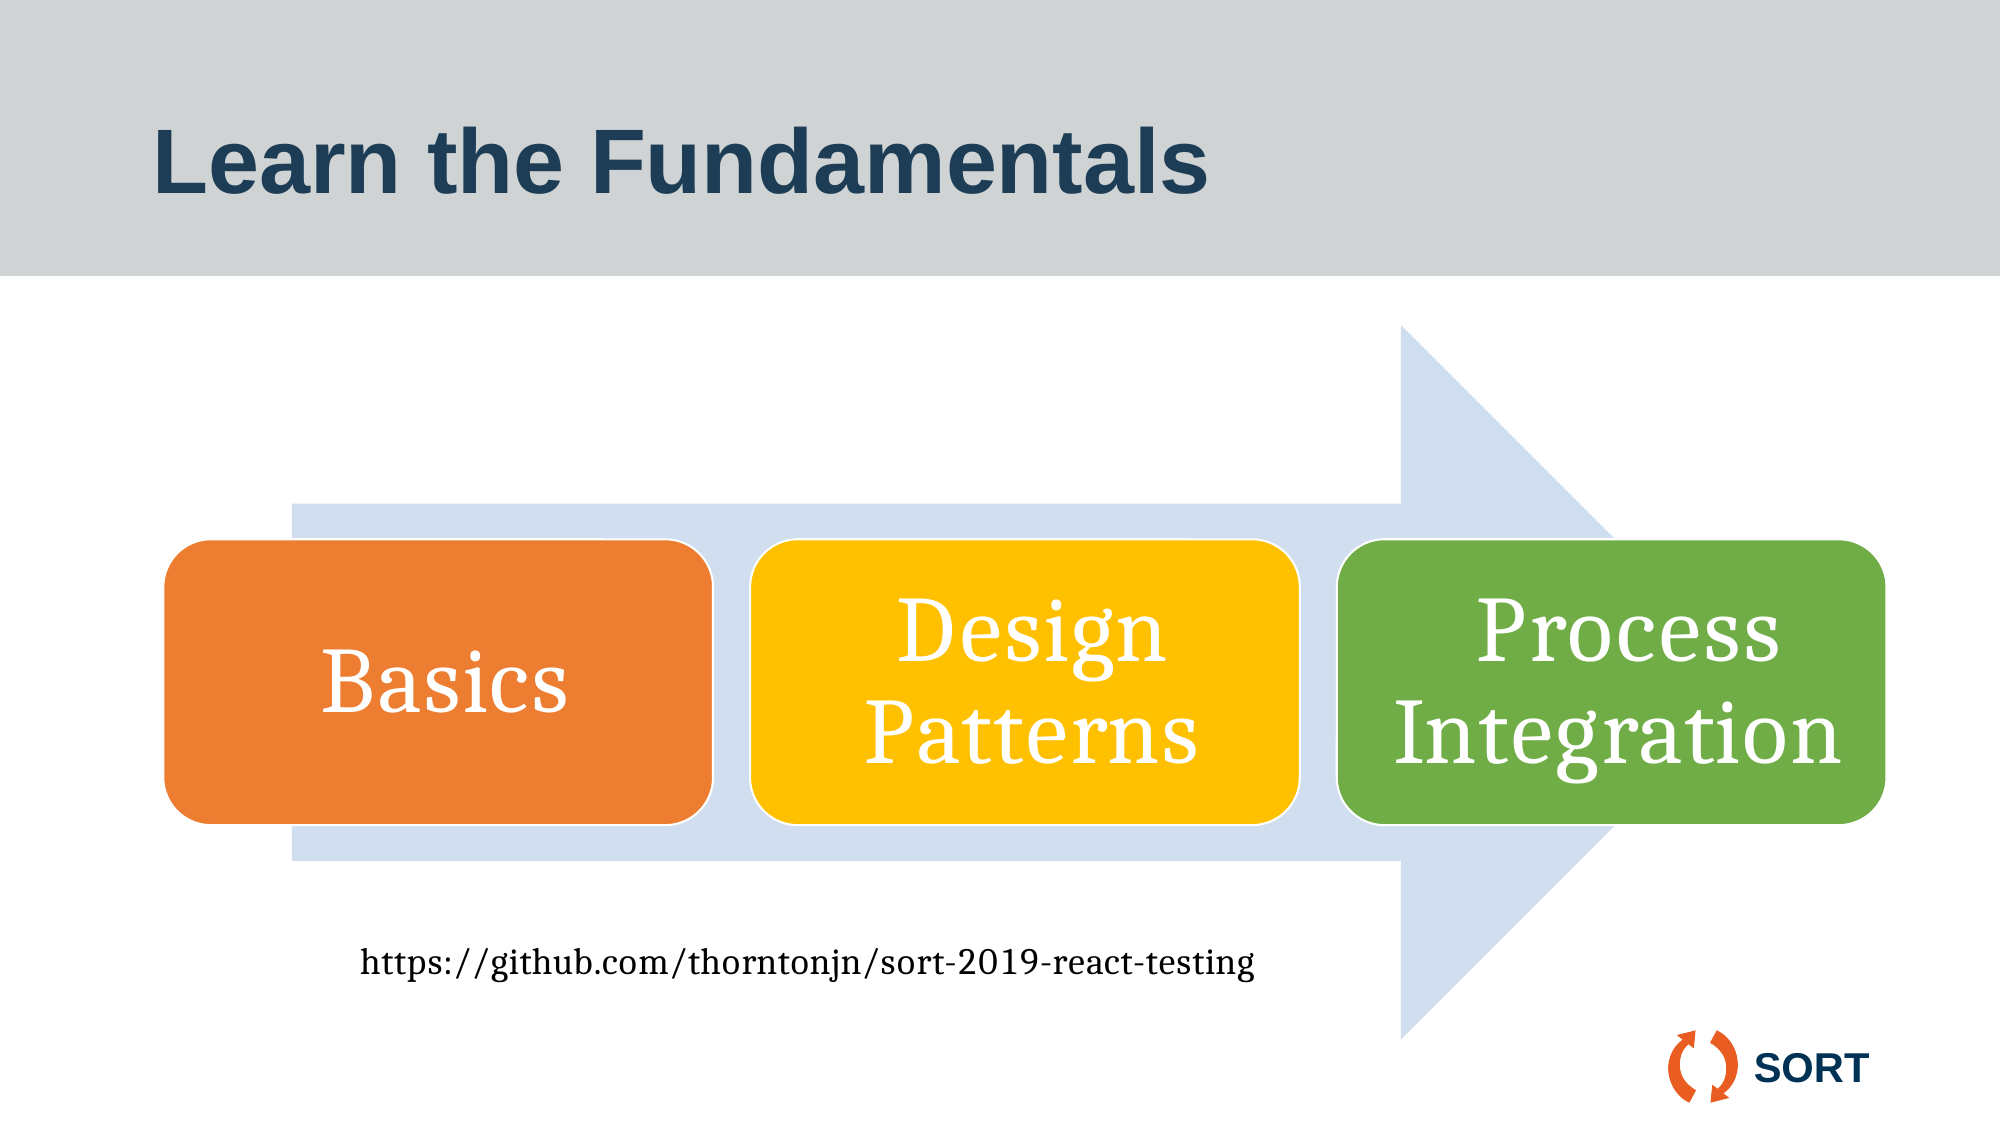

# Learn the Fundamentals
Basics
Design Patterns
 Process Integration
https://github.com/thorntonjn/sort-2019-react-testing